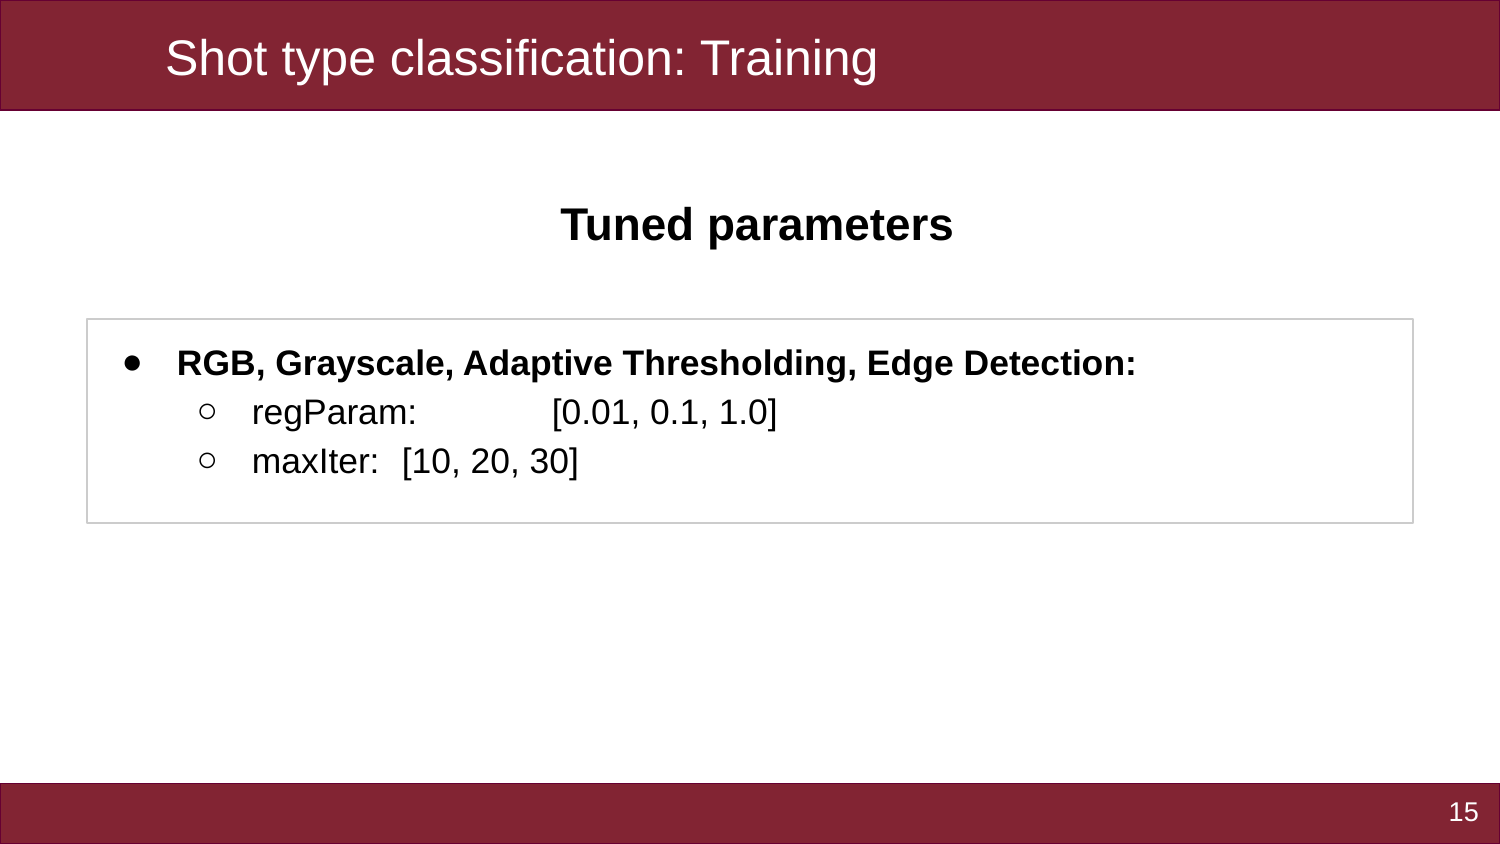

Shot type classification: Training
Tuned parameters
RGB, Grayscale, Adaptive Thresholding, Edge Detection:
regParam: 	[0.01, 0.1, 1.0]
maxIter: 	[10, 20, 30]

15